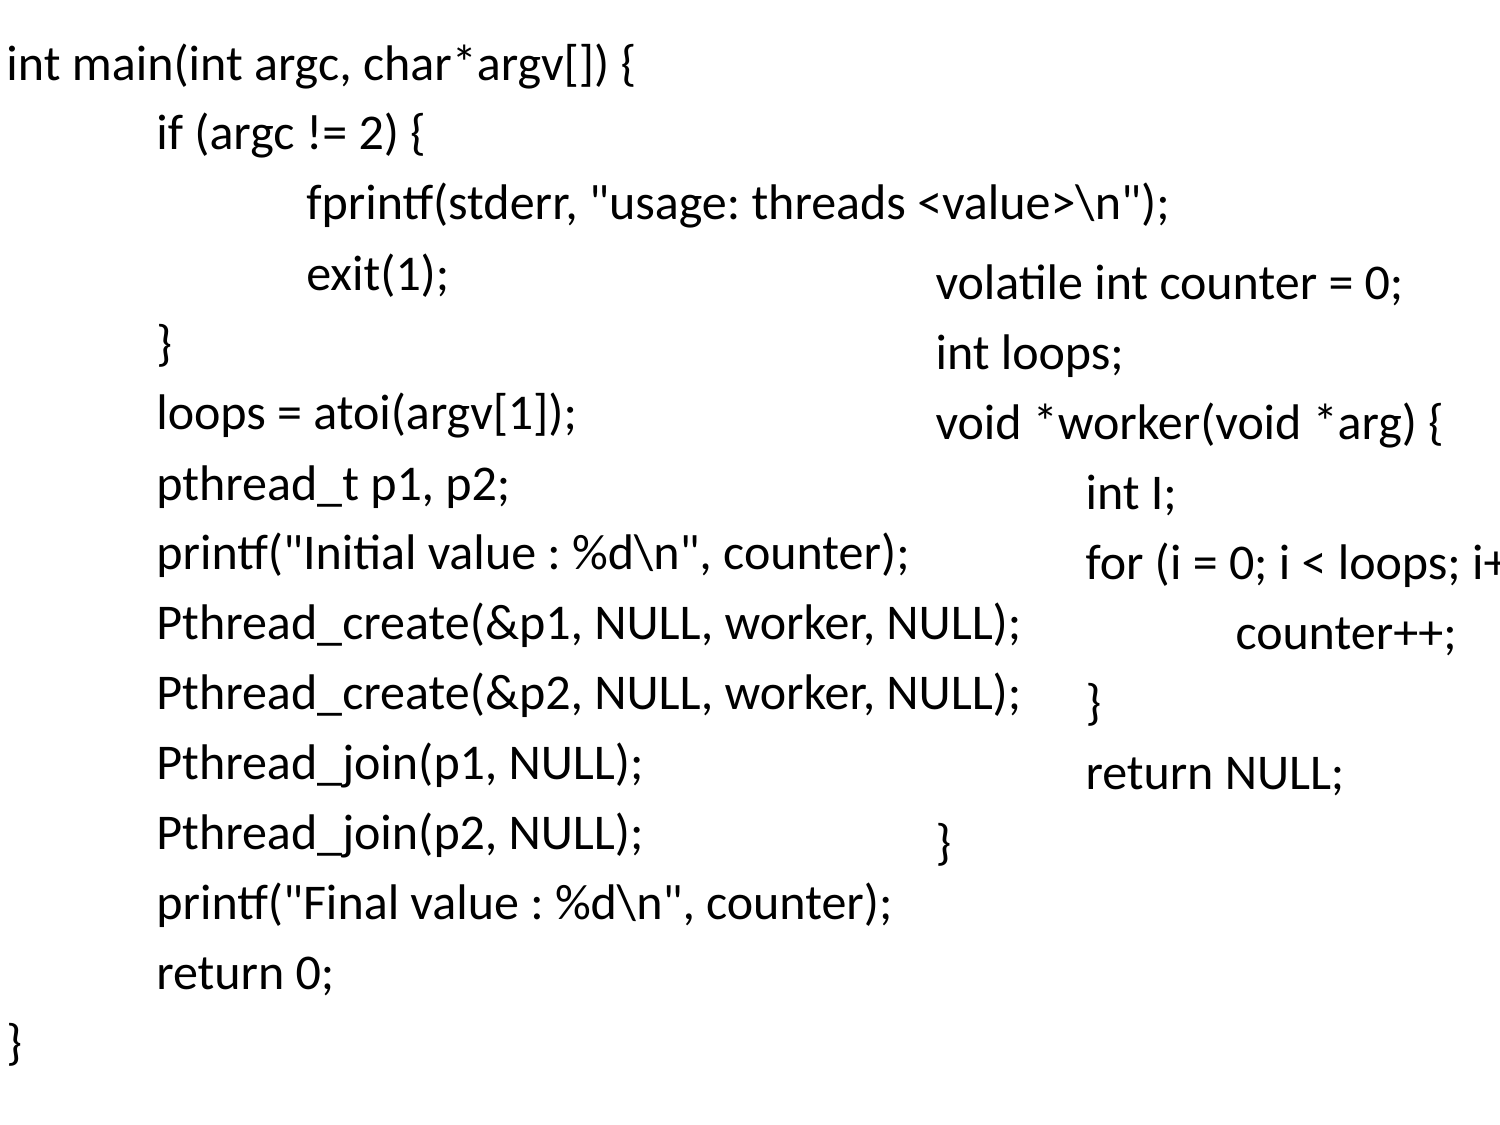

int main(int argc, char*argv[]) {
	if (argc != 2) {
		fprintf(stderr, "usage: threads <value>\n");
		exit(1);
	}
	loops = atoi(argv[1]);
	pthread_t p1, p2;
	printf("Initial value : %d\n", counter);
	Pthread_create(&p1, NULL, worker, NULL);
	Pthread_create(&p2, NULL, worker, NULL);
	Pthread_join(p1, NULL);
	Pthread_join(p2, NULL);
	printf("Final value : %d\n", counter);
	return 0;
}
volatile int counter = 0;
int loops;
void *worker(void *arg) {
	int I;
	for (i = 0; i < loops; i++) {
		counter++;
	}
	return NULL;
}